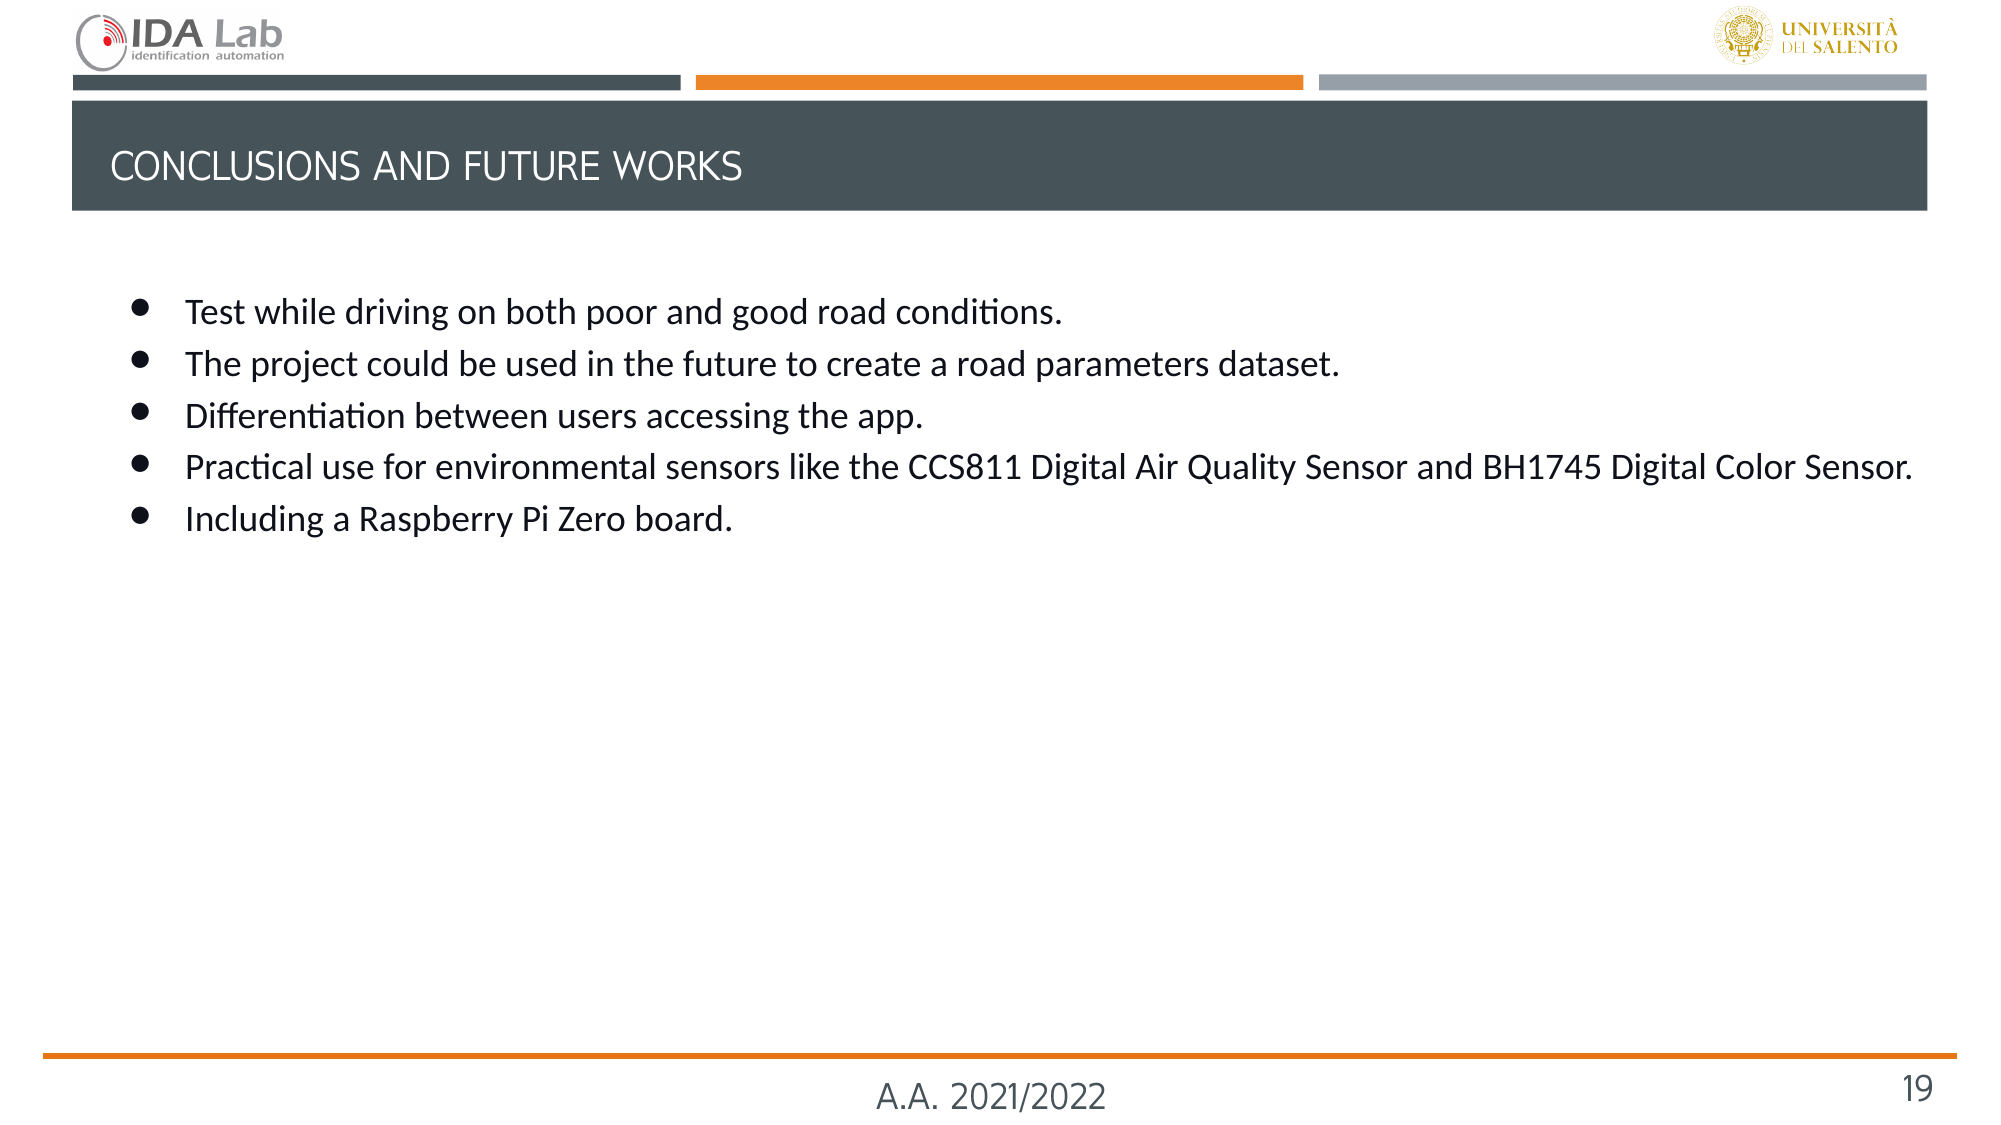

# CONCLUSIONS AND FUTURE WORKS
Test while driving on both poor and good road conditions.
The project could be used in the future to create a road parameters dataset.
Differentiation between users accessing the app.
Practical use for environmental sensors like the CCS811 Digital Air Quality Sensor and BH1745 Digital Color Sensor.
Including a Raspberry Pi Zero board.
19